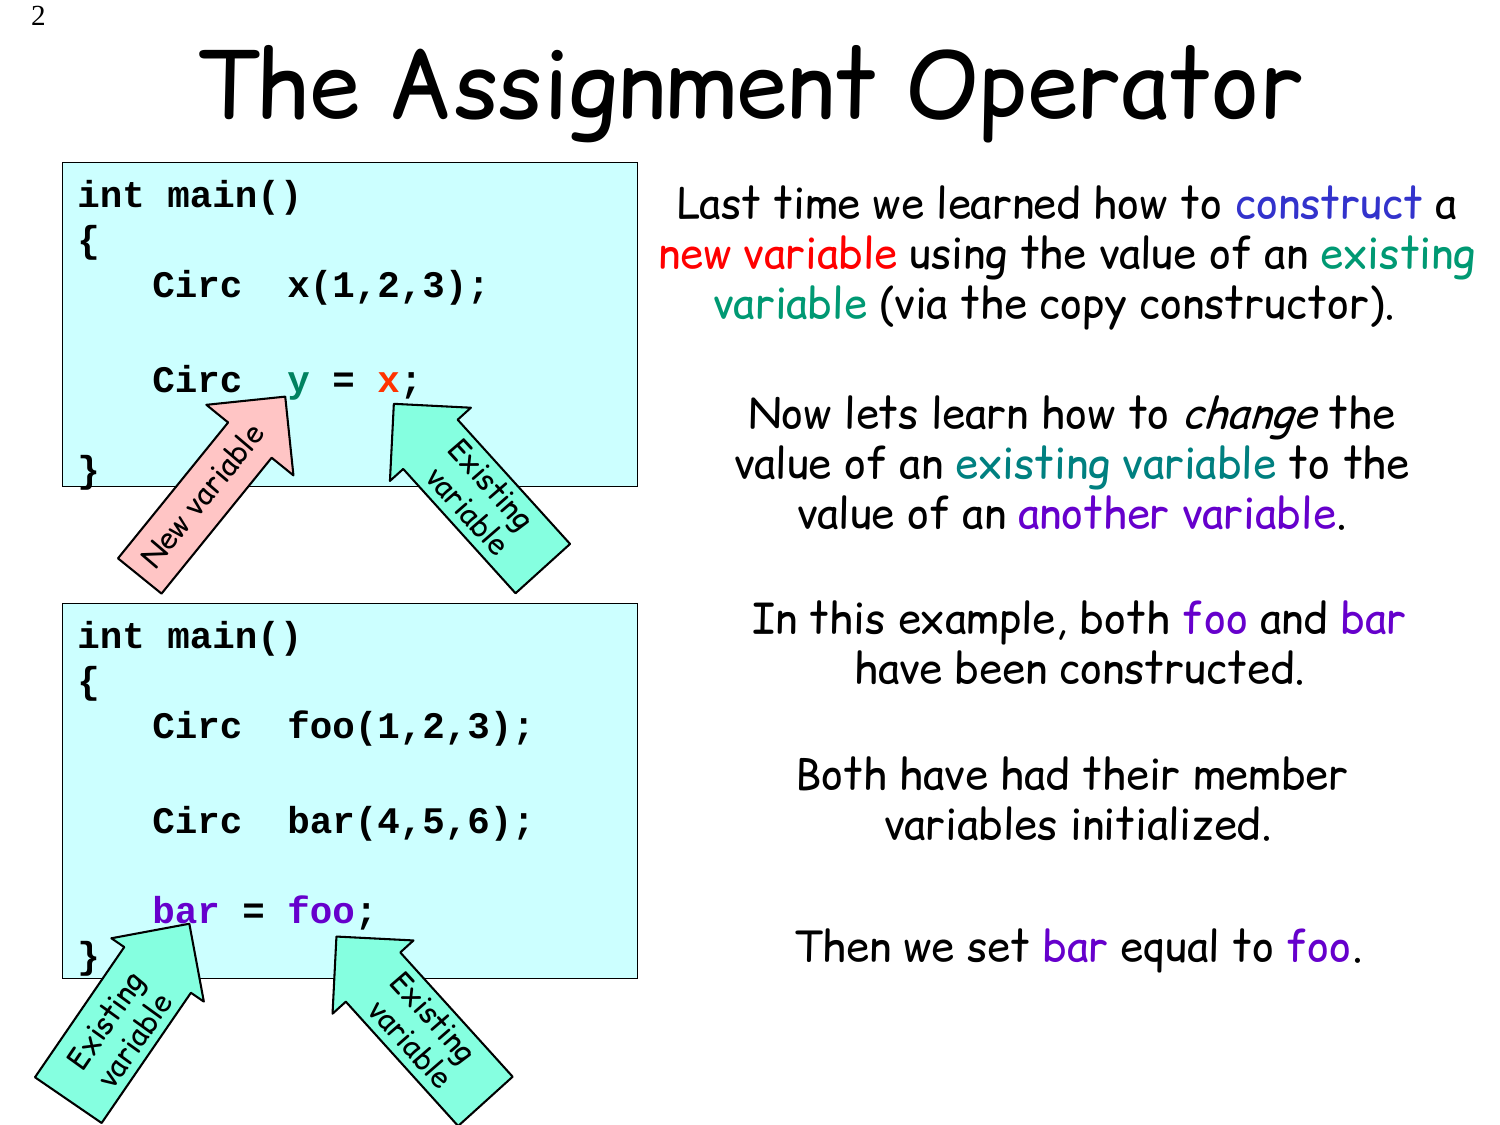

# The Assignment Operator
2
int main()
{
	Circ  x(1,2,3);

	Circ  y = x;

}

Last time we learned how to construct a new variable using the value of an existing variable (via the copy constructor).
Now lets learn how to change the value of an existing variable to the value of an another variable.
New variable
Existing  variable

In this example, both foo and bar have been constructed.
int main()
{
	Circ  foo(1,2,3);

	Circ  bar(4,5,6);

	bar = foo;
}

Both have had their member
variables initialized.
Then we set bar equal to foo.
Existing variable
Existing  variable